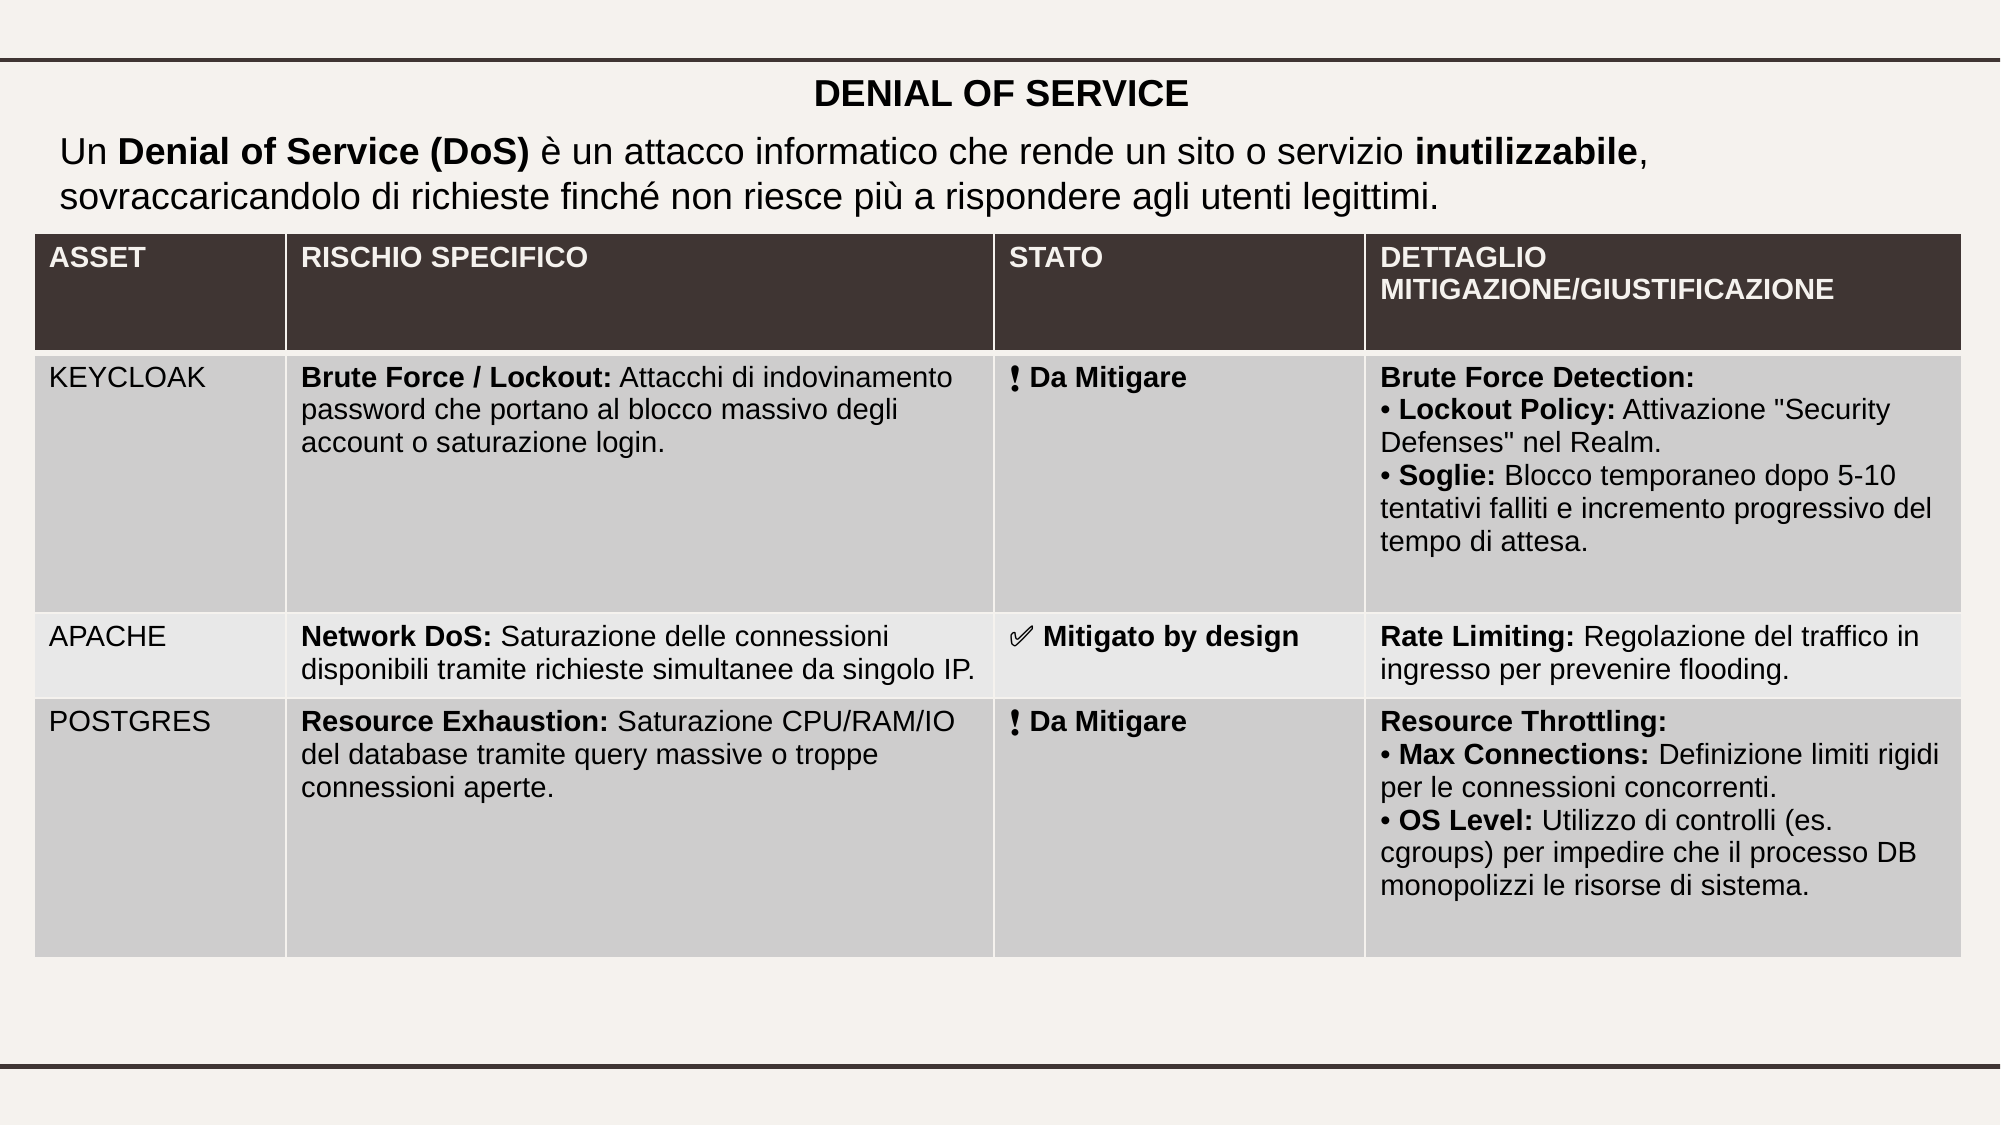

DENIAL OF SERVICE
Un Denial of Service (DoS) è un attacco informatico che rende un sito o servizio inutilizzabile, sovraccaricandolo di richieste finché non riesce più a rispondere agli utenti legittimi.
| ASSET | RISCHIO SPECIFICO | STATO | DETTAGLIO MITIGAZIONE/GIUSTIFICAZIONE |
| --- | --- | --- | --- |
| KEYCLOAK | Brute Force / Lockout: Attacchi di indovinamento password che portano al blocco massivo degli account o saturazione login. | ❗ Da Mitigare | Brute Force Detection: • Lockout Policy: Attivazione "Security Defenses" nel Realm. • Soglie: Blocco temporaneo dopo 5-10 tentativi falliti e incremento progressivo del tempo di attesa. |
| APACHE | Network DoS: Saturazione delle connessioni disponibili tramite richieste simultanee da singolo IP. | ✅ Mitigato by design | Rate Limiting: Regolazione del traffico in ingresso per prevenire flooding. |
| POSTGRES | Resource Exhaustion: Saturazione CPU/RAM/IO del database tramite query massive o troppe connessioni aperte. | ❗ Da Mitigare | Resource Throttling: • Max Connections: Definizione limiti rigidi per le connessioni concorrenti. • OS Level: Utilizzo di controlli (es. cgroups) per impedire che il processo DB monopolizzi le risorse di sistema. |